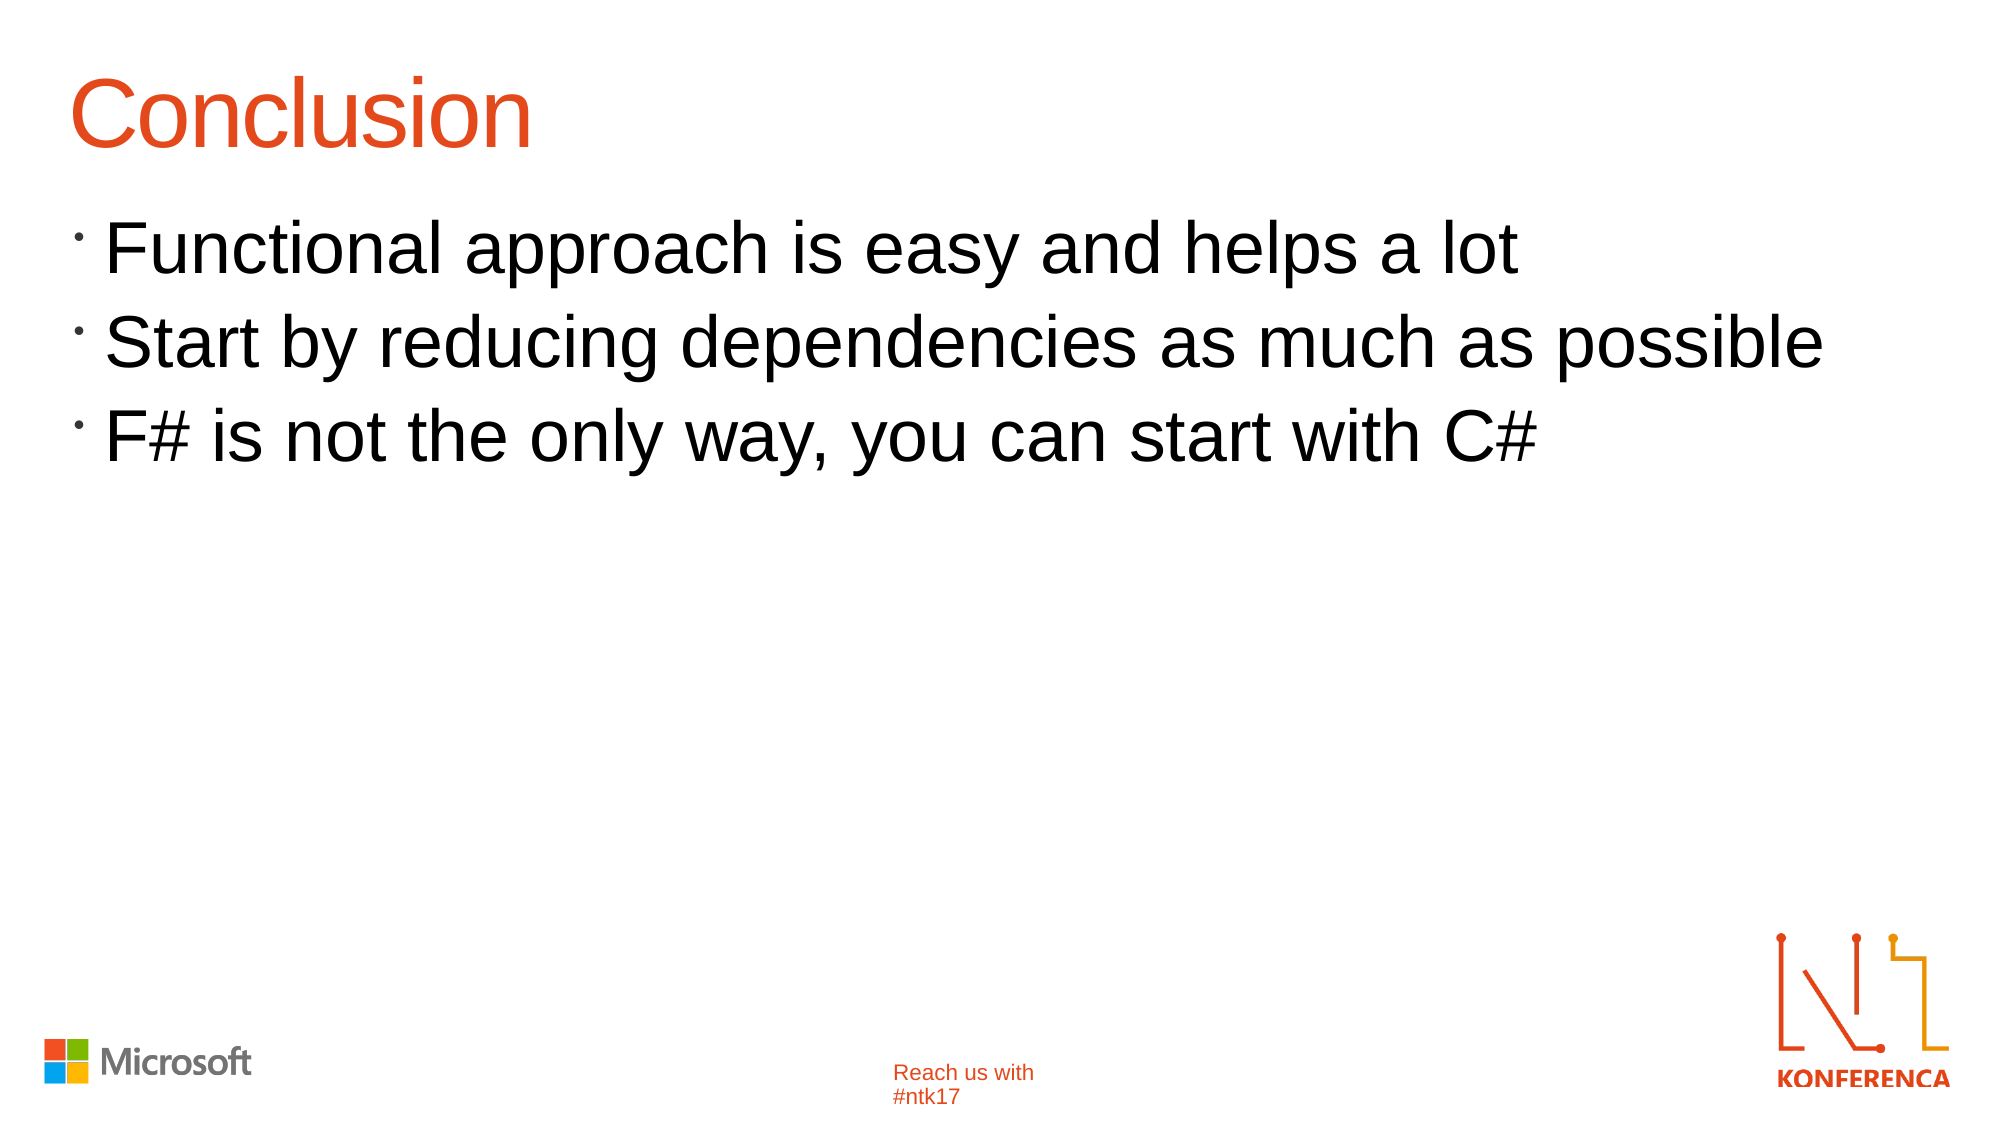

# Conclusion
Functional approach is easy and helps a lot
Start by reducing dependencies as much as possible
F# is not the only way, you can start with C#